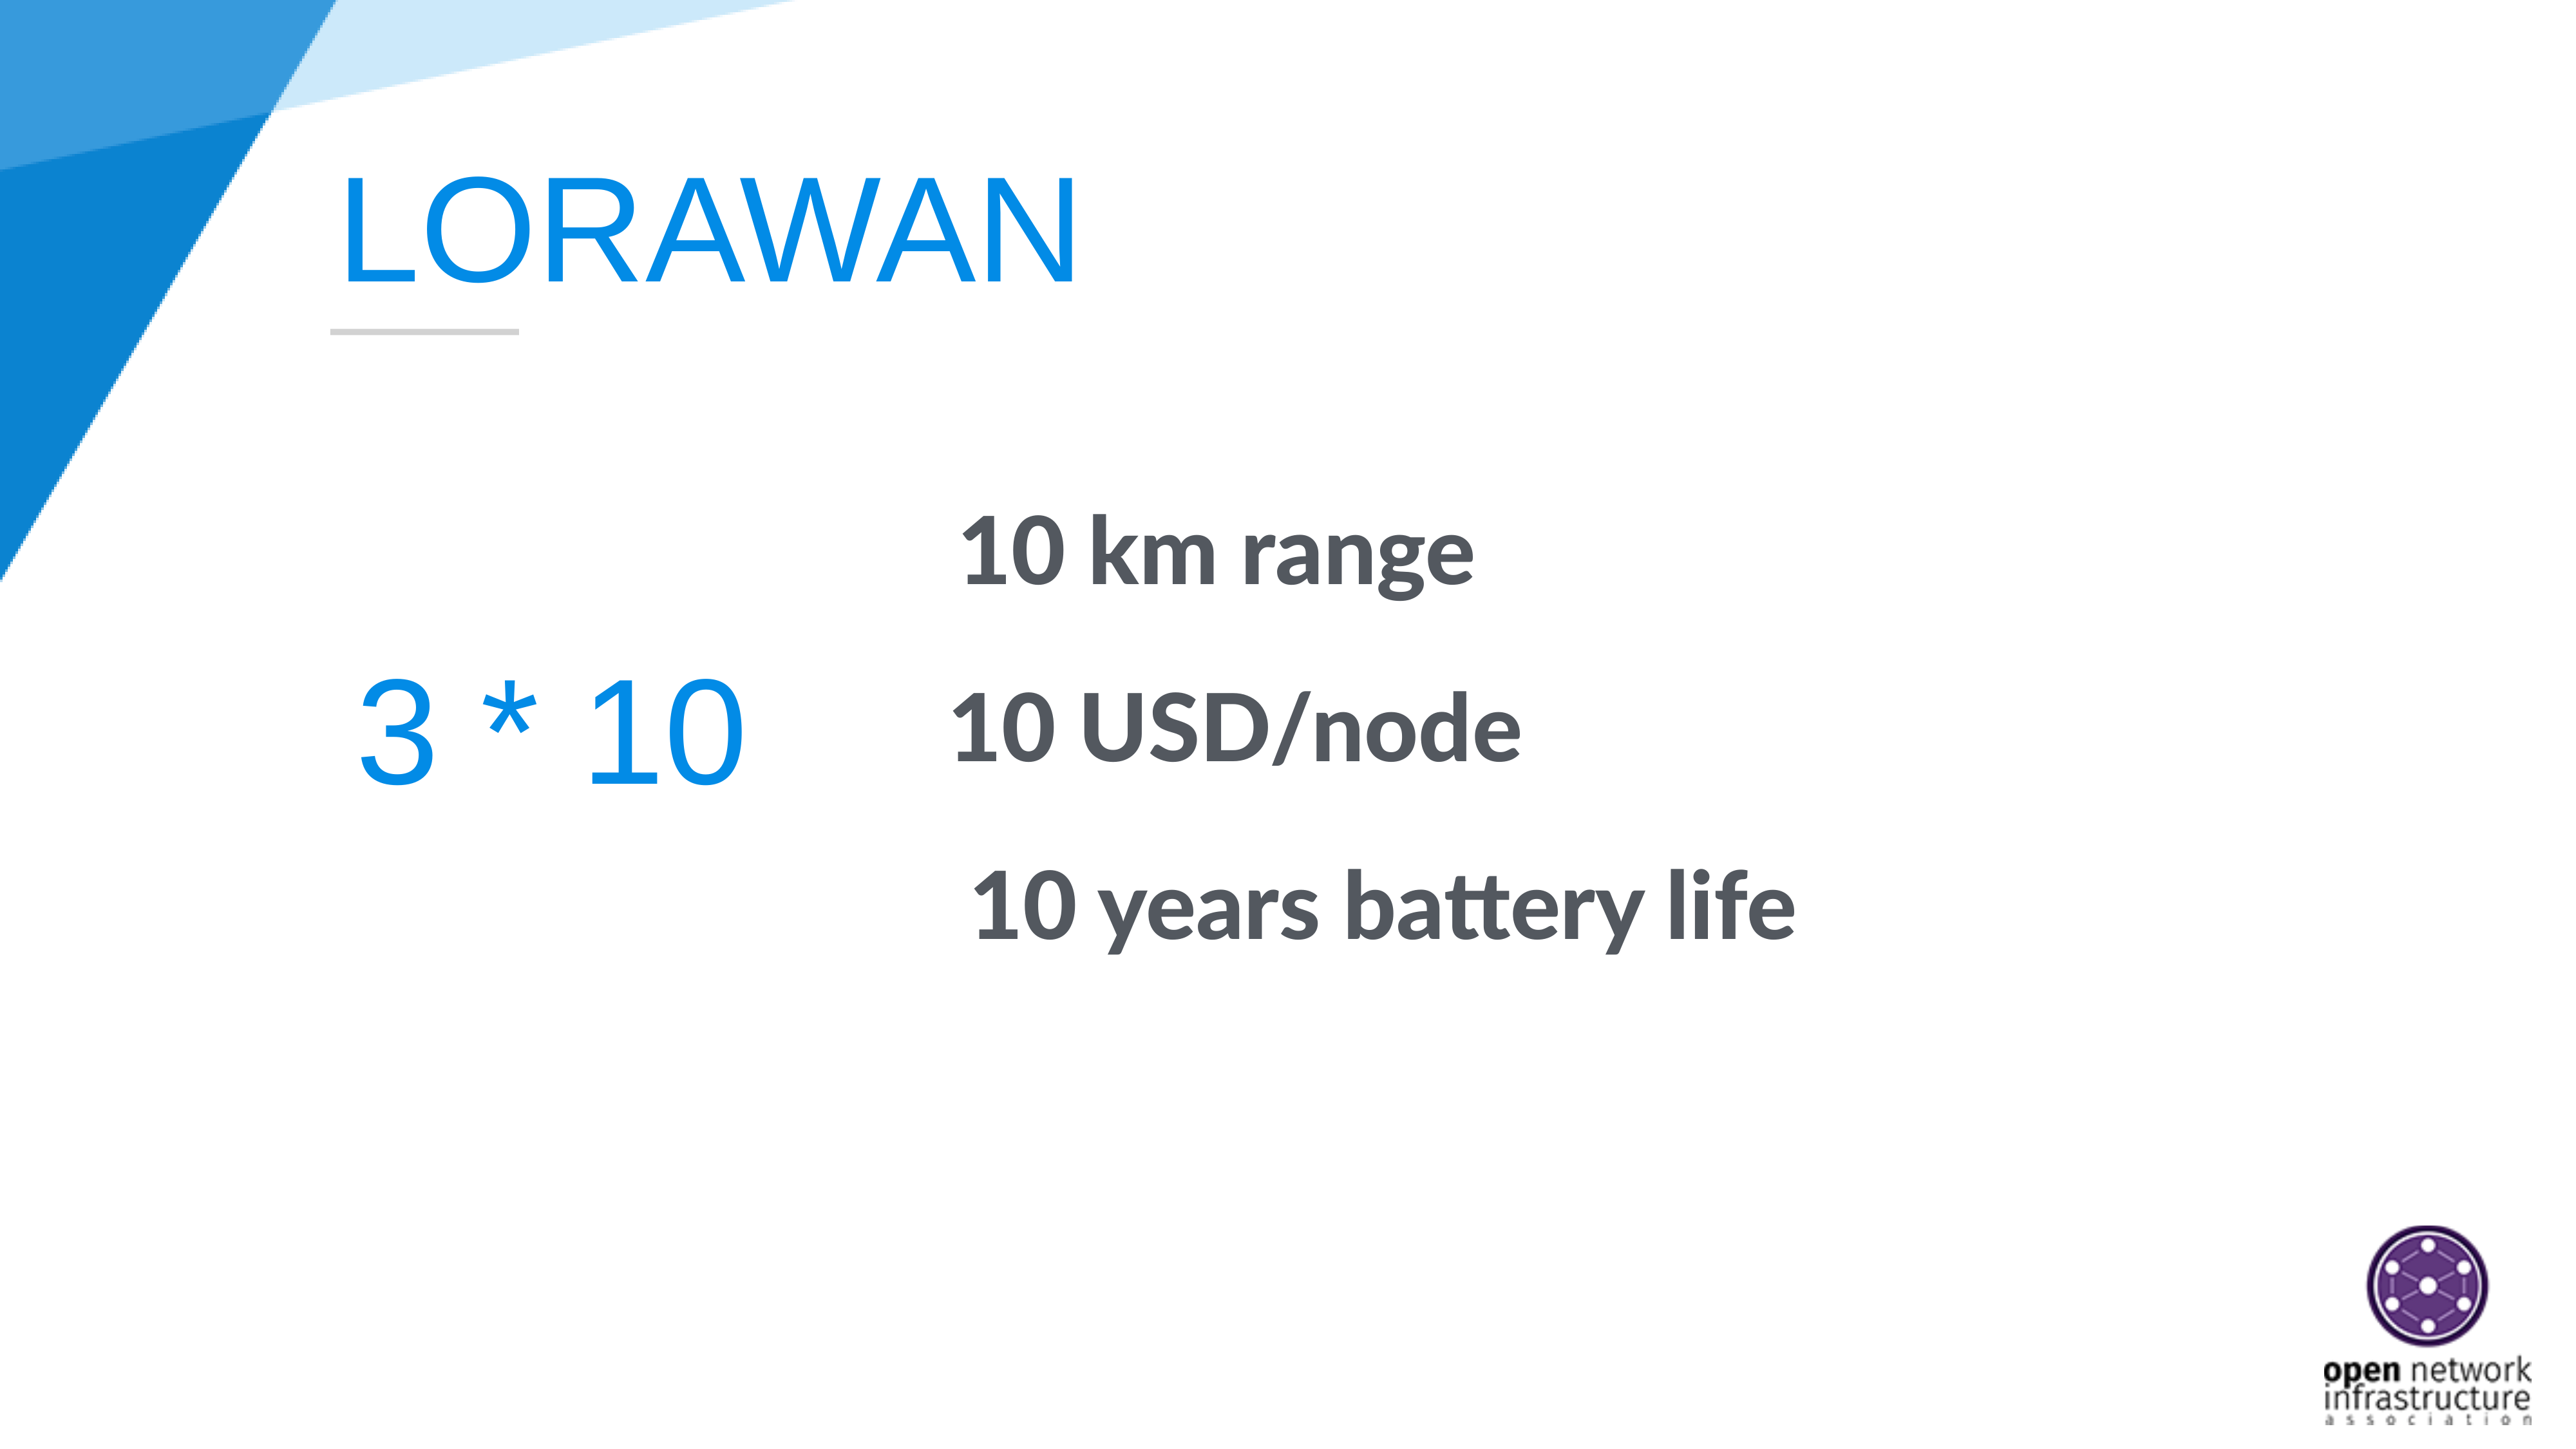

# LoRaWAN
10 km range
3 * 10
10 USD/node
10 years battery life